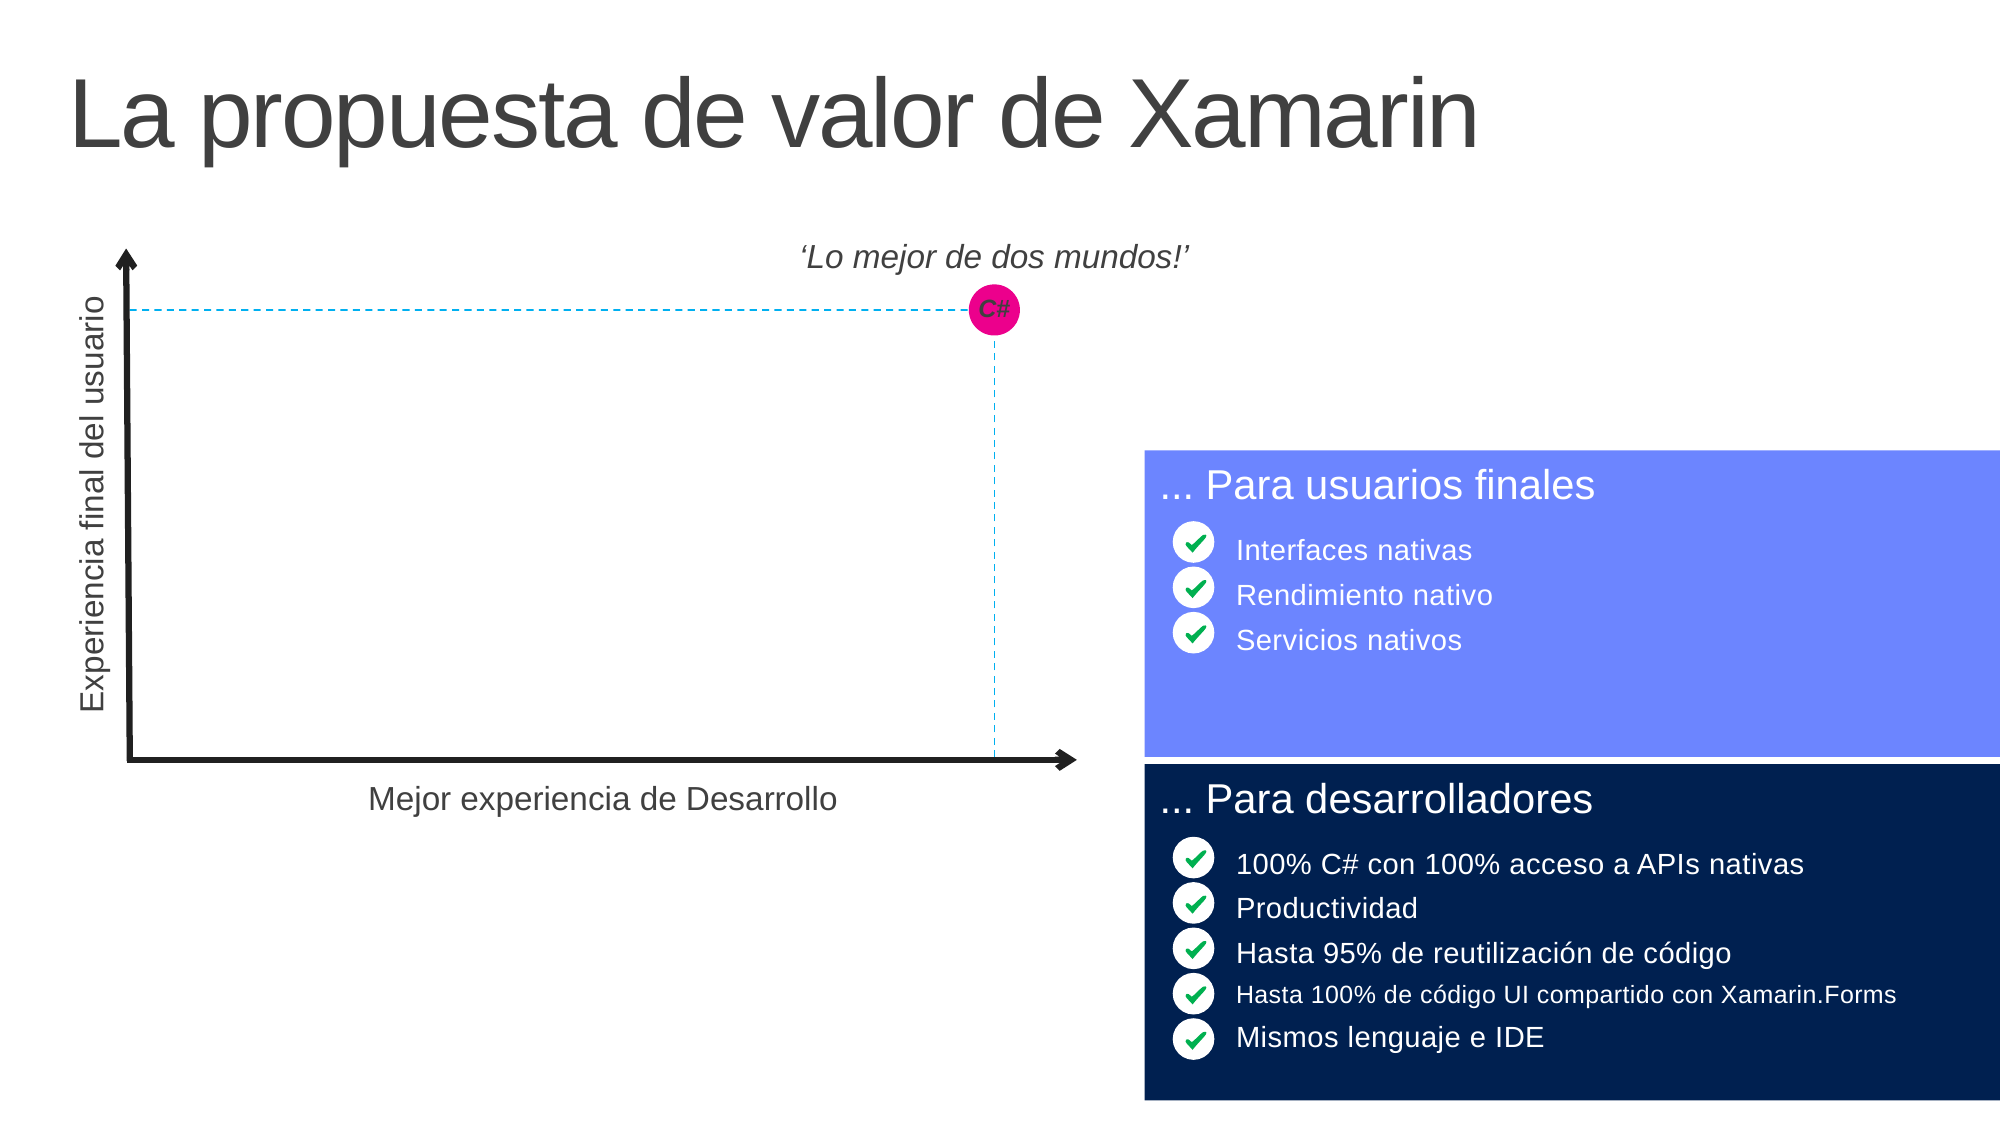

# La propuesta de valor de Xamarin
‘Lo mejor de dos mundos!’
C#
... Para usuarios finales

Interfaces nativas
Rendimiento nativo
Servicios nativos

Experiencia final del usuario
... Para desarrolladores

100% C# con 100% acceso a APIs nativas
Productividad
Hasta 95% de reutilización de código
Hasta 100% de código UI compartido con Xamarin.Forms
Mismos lenguaje e IDE

Mejor experiencia de Desarrollo